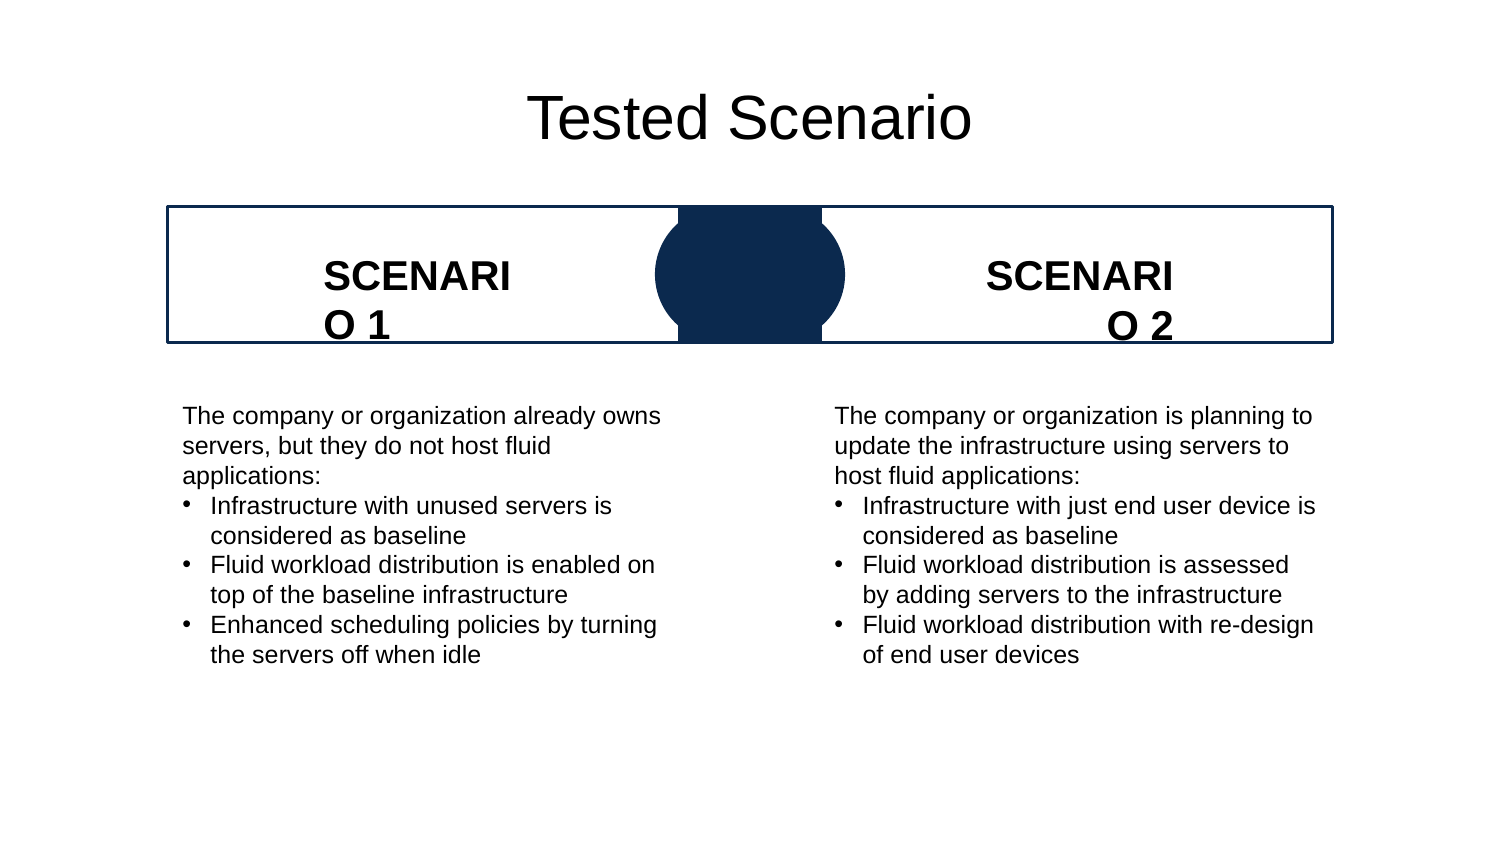

# Tested Scenario

SCENARIO 1
SCENARIO 2
The company or organization already owns servers, but they do not host fluid applications:
Infrastructure with unused servers is considered as baseline
Fluid workload distribution is enabled on top of the baseline infrastructure
Enhanced scheduling policies by turning the servers off when idle
The company or organization is planning to update the infrastructure using servers to host fluid applications:
Infrastructure with just end user device is considered as baseline
Fluid workload distribution is assessed by adding servers to the infrastructure
Fluid workload distribution with re-design of end user devices